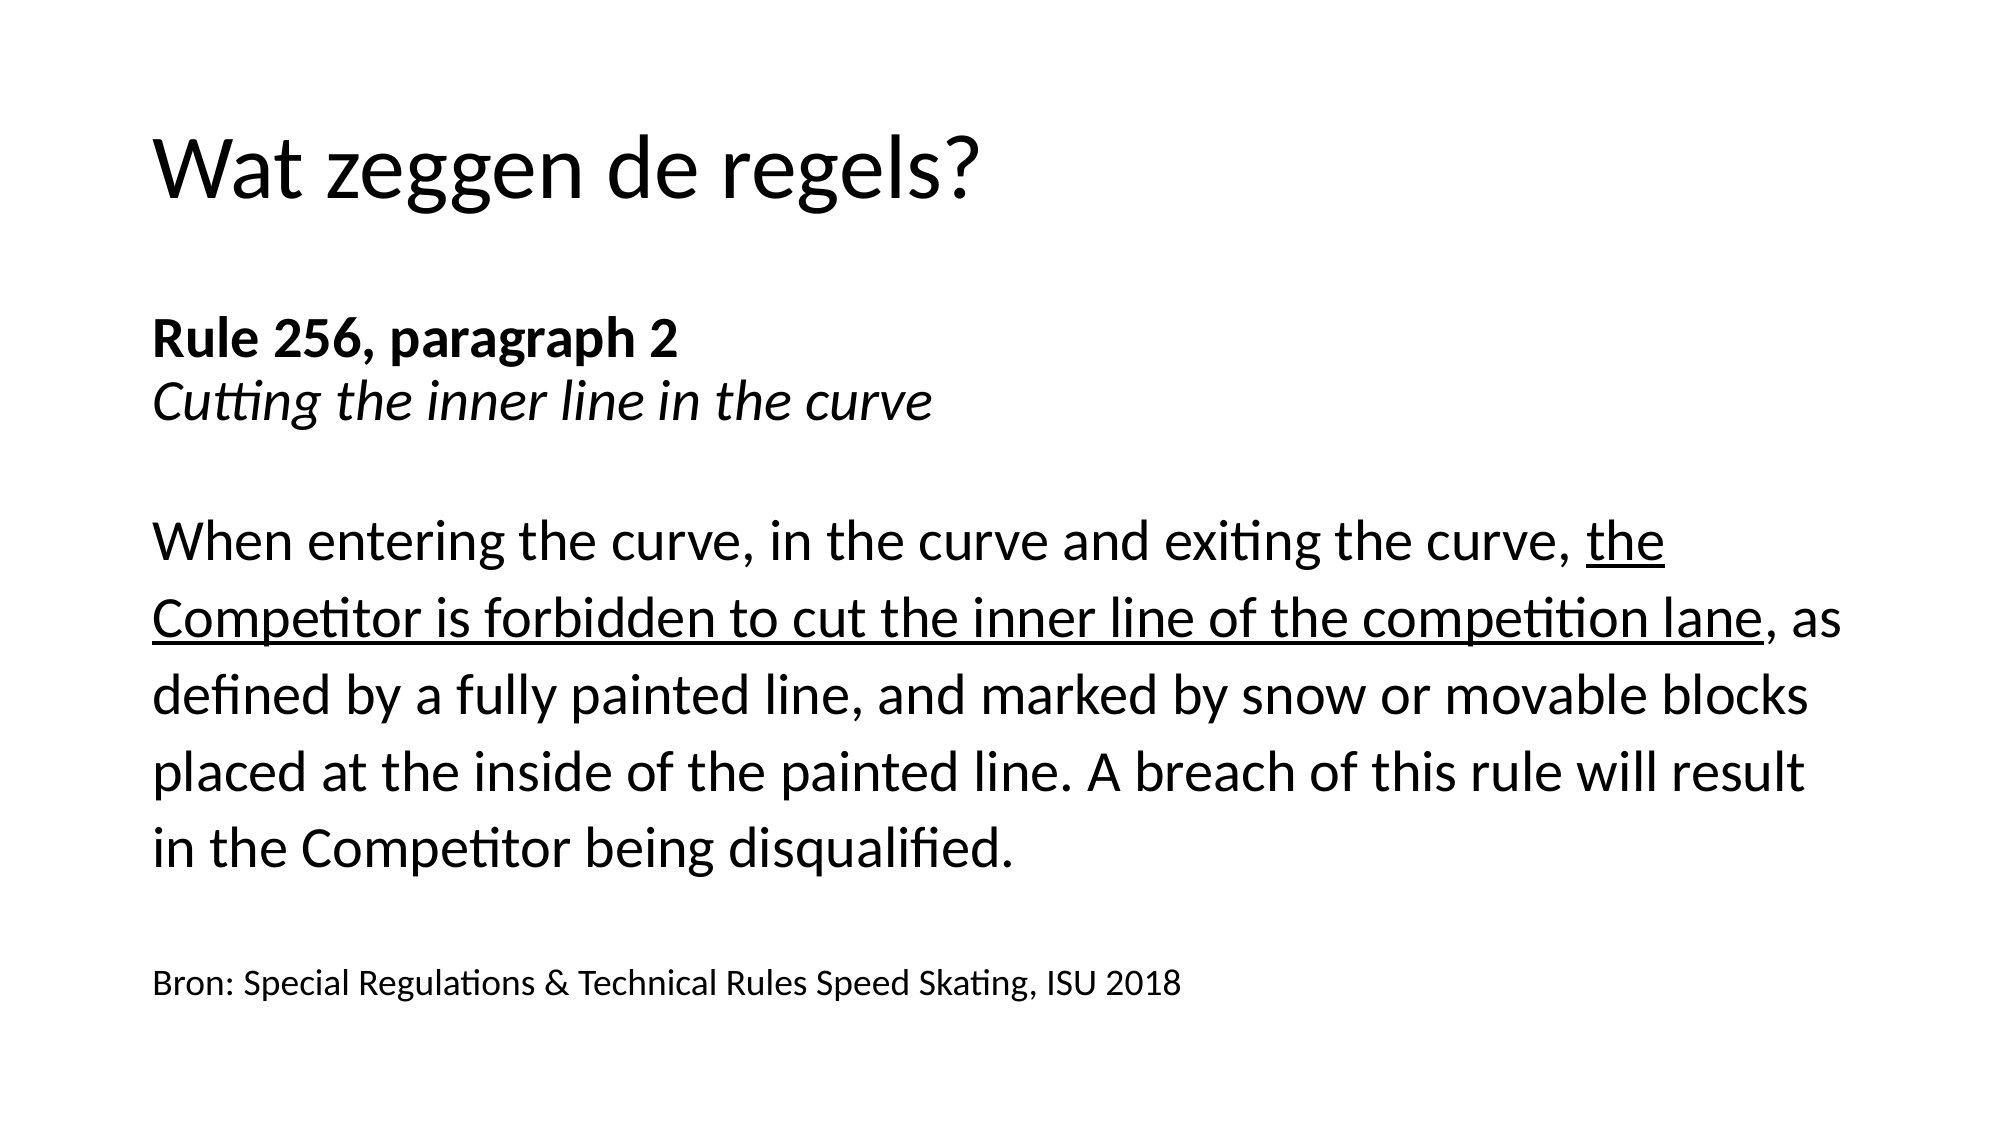

# Wat zeggen de regels?
Rule 256, paragraph 2
Cutting the inner line in the curve

When entering the curve, in the curve and exiting the curve, the Competitor is forbidden to cut the inner line of the competition lane, as defined by a fully painted line, and marked by snow or movable blocks placed at the inside of the painted line. A breach of this rule will result in the Competitor being disqualified.

Bron: Special Regulations & Technical Rules Speed Skating, ISU 2018